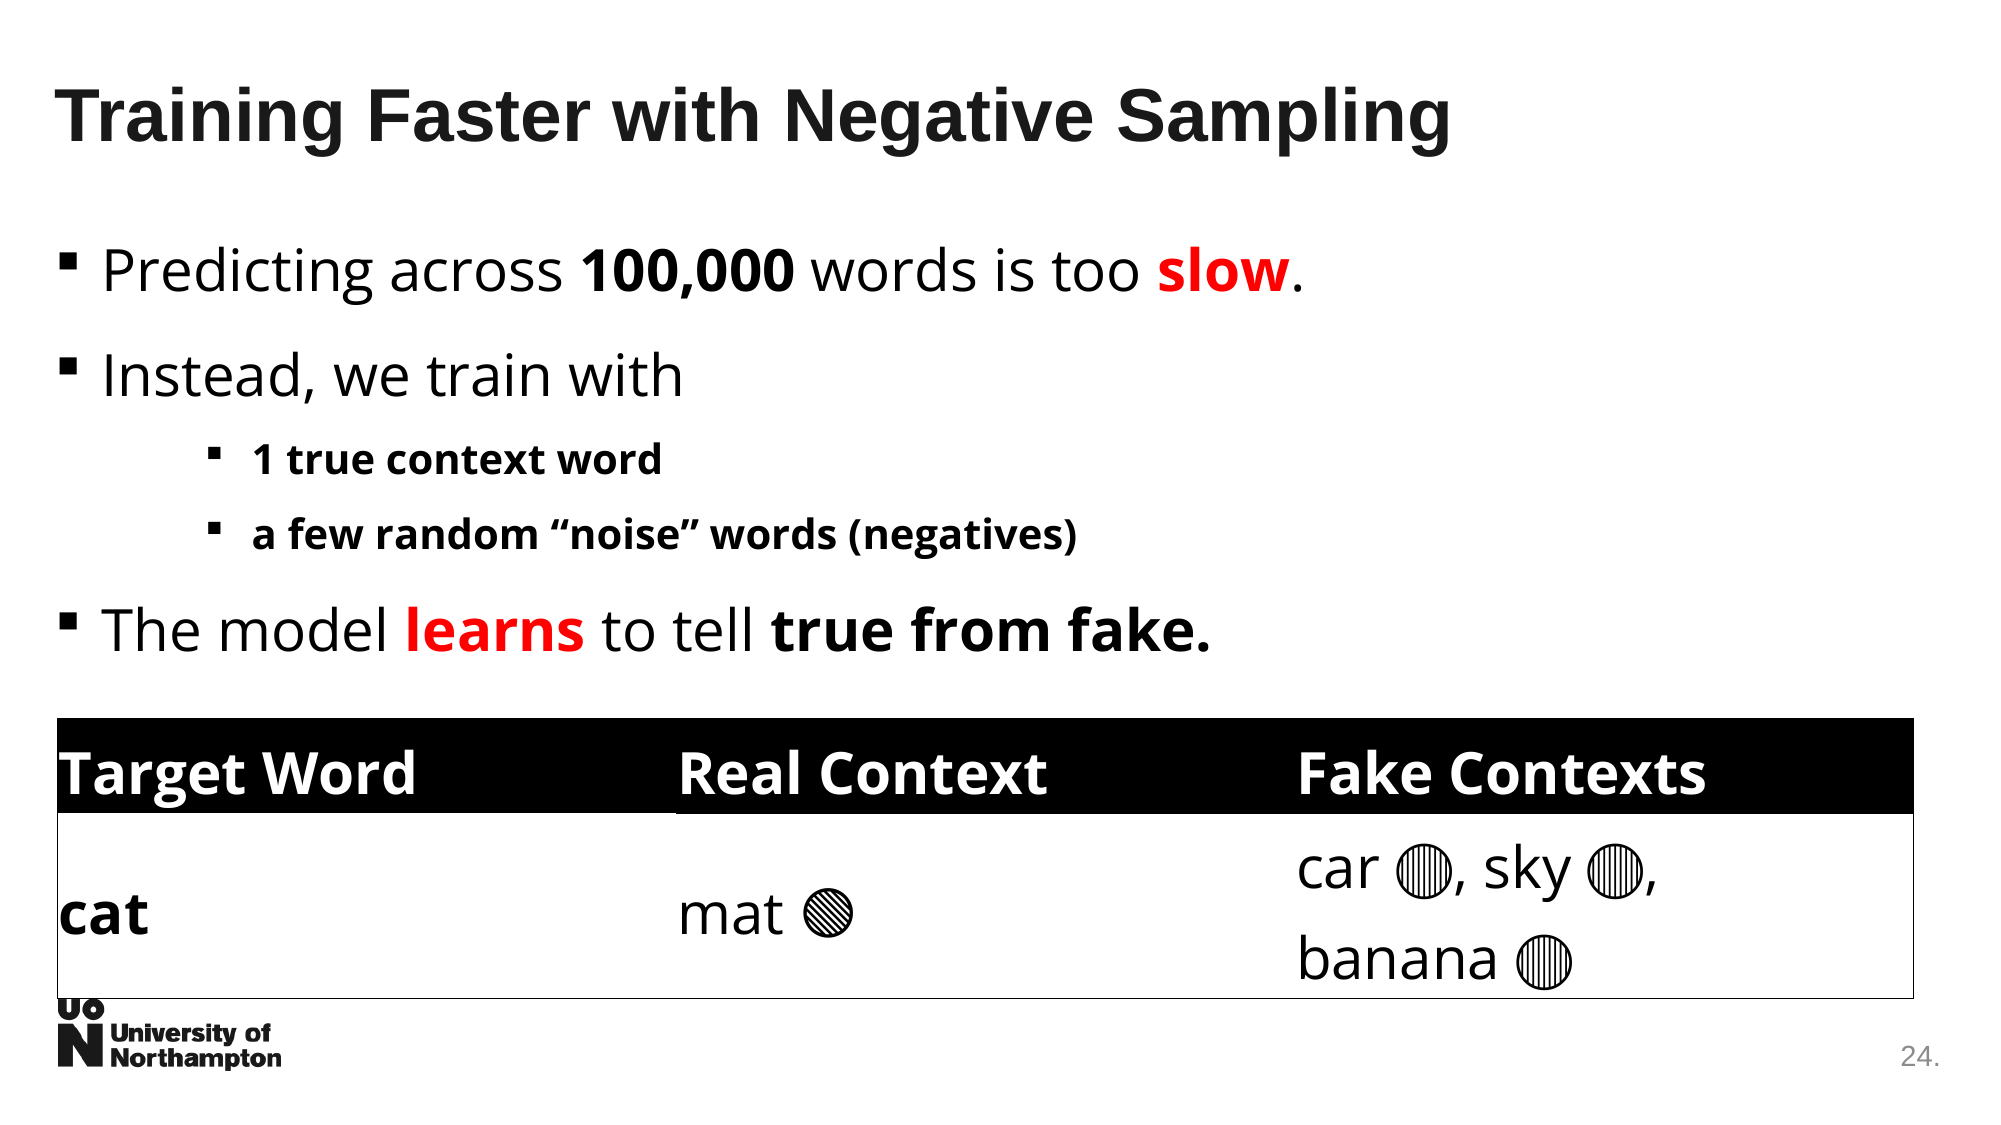

# Training Faster with Negative Sampling
Predicting across 100,000 words is too slow.
Instead, we train with
1 true context word
a few random “noise” words (negatives)
The model learns to tell true from fake.

| Target Word | Real Context | Fake Contexts |
| --- | --- | --- |
| cat | mat 🟢 | car 🔴, sky 🔴, banana 🔴 |
24.